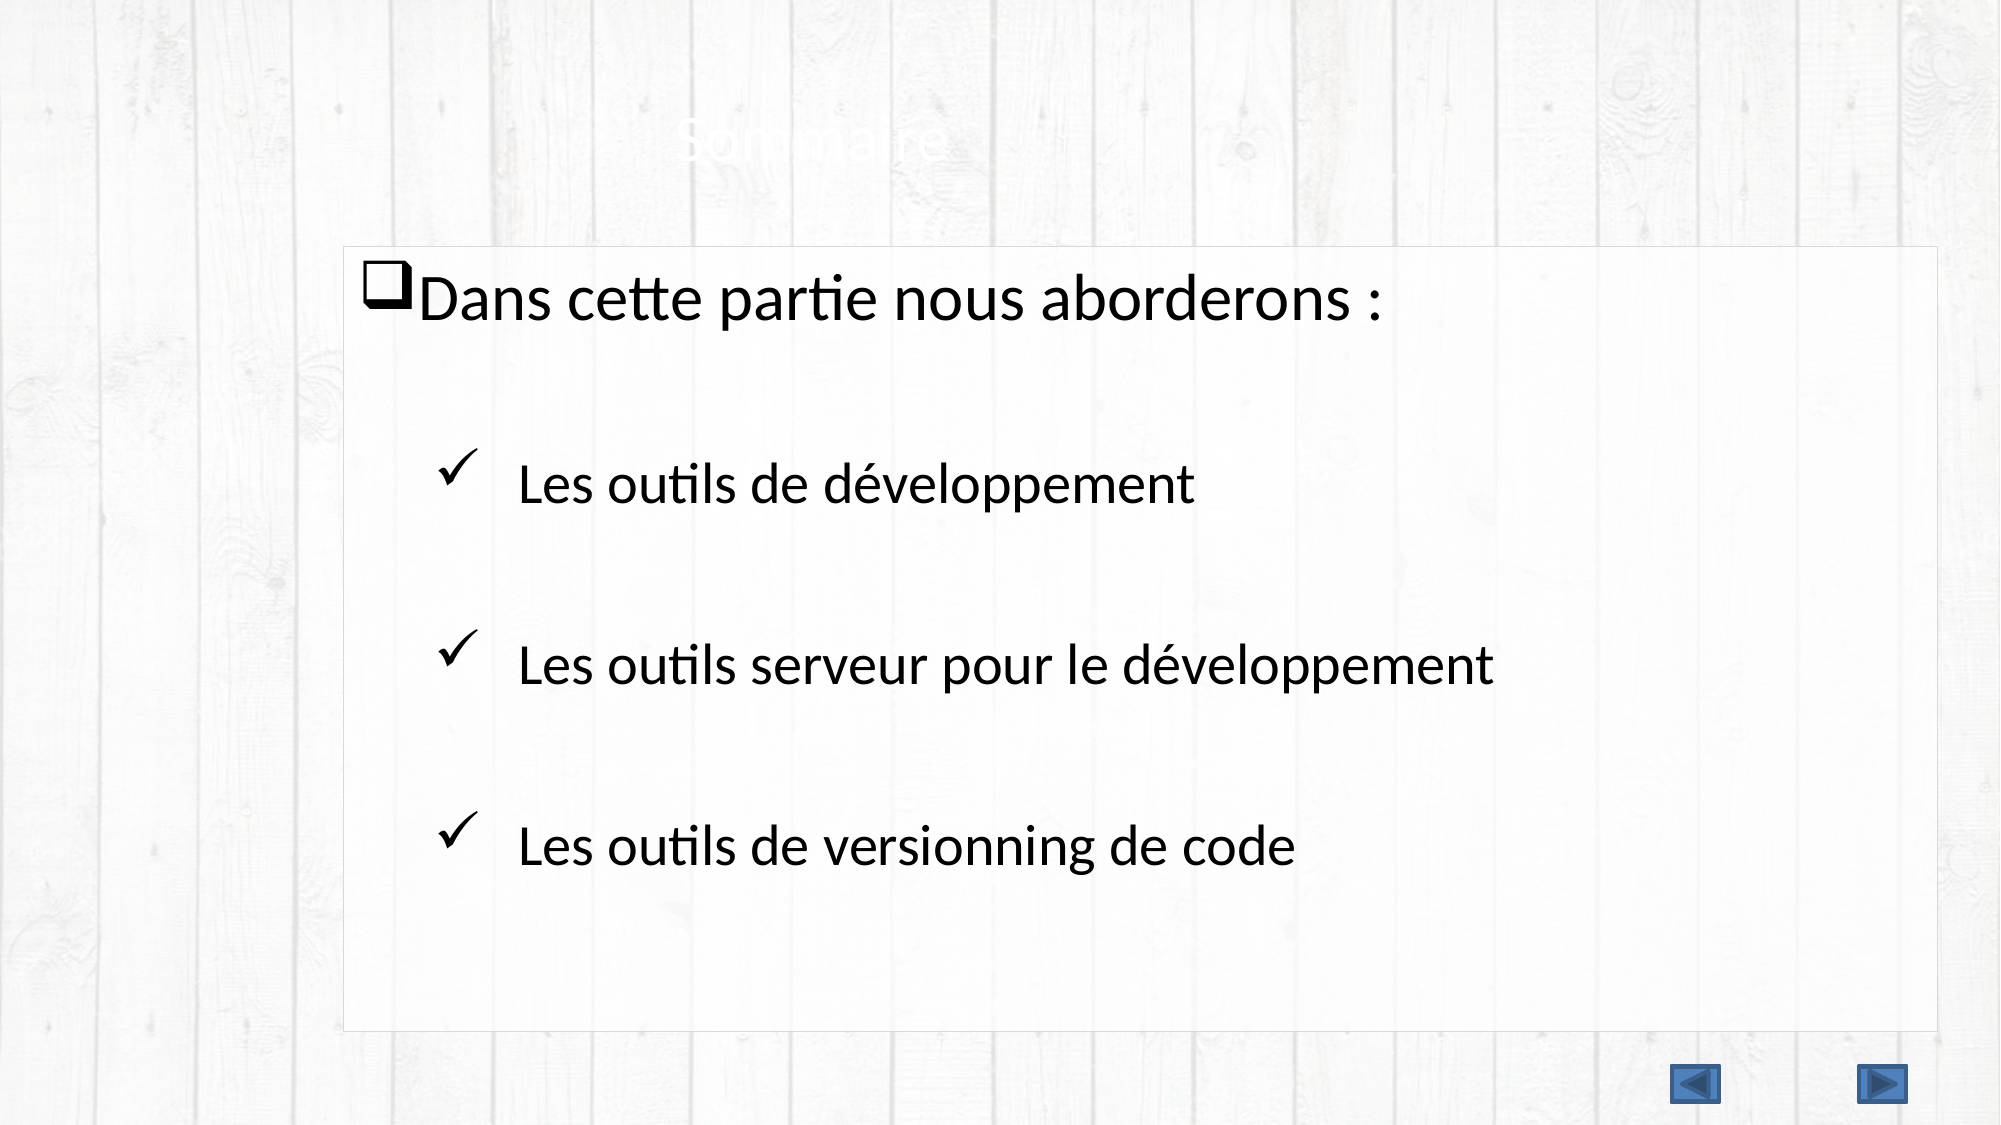

# Sommaire
Dans cette partie nous aborderons :

Les outils de développement

Les outils serveur pour le développement

Les outils de versionning de code